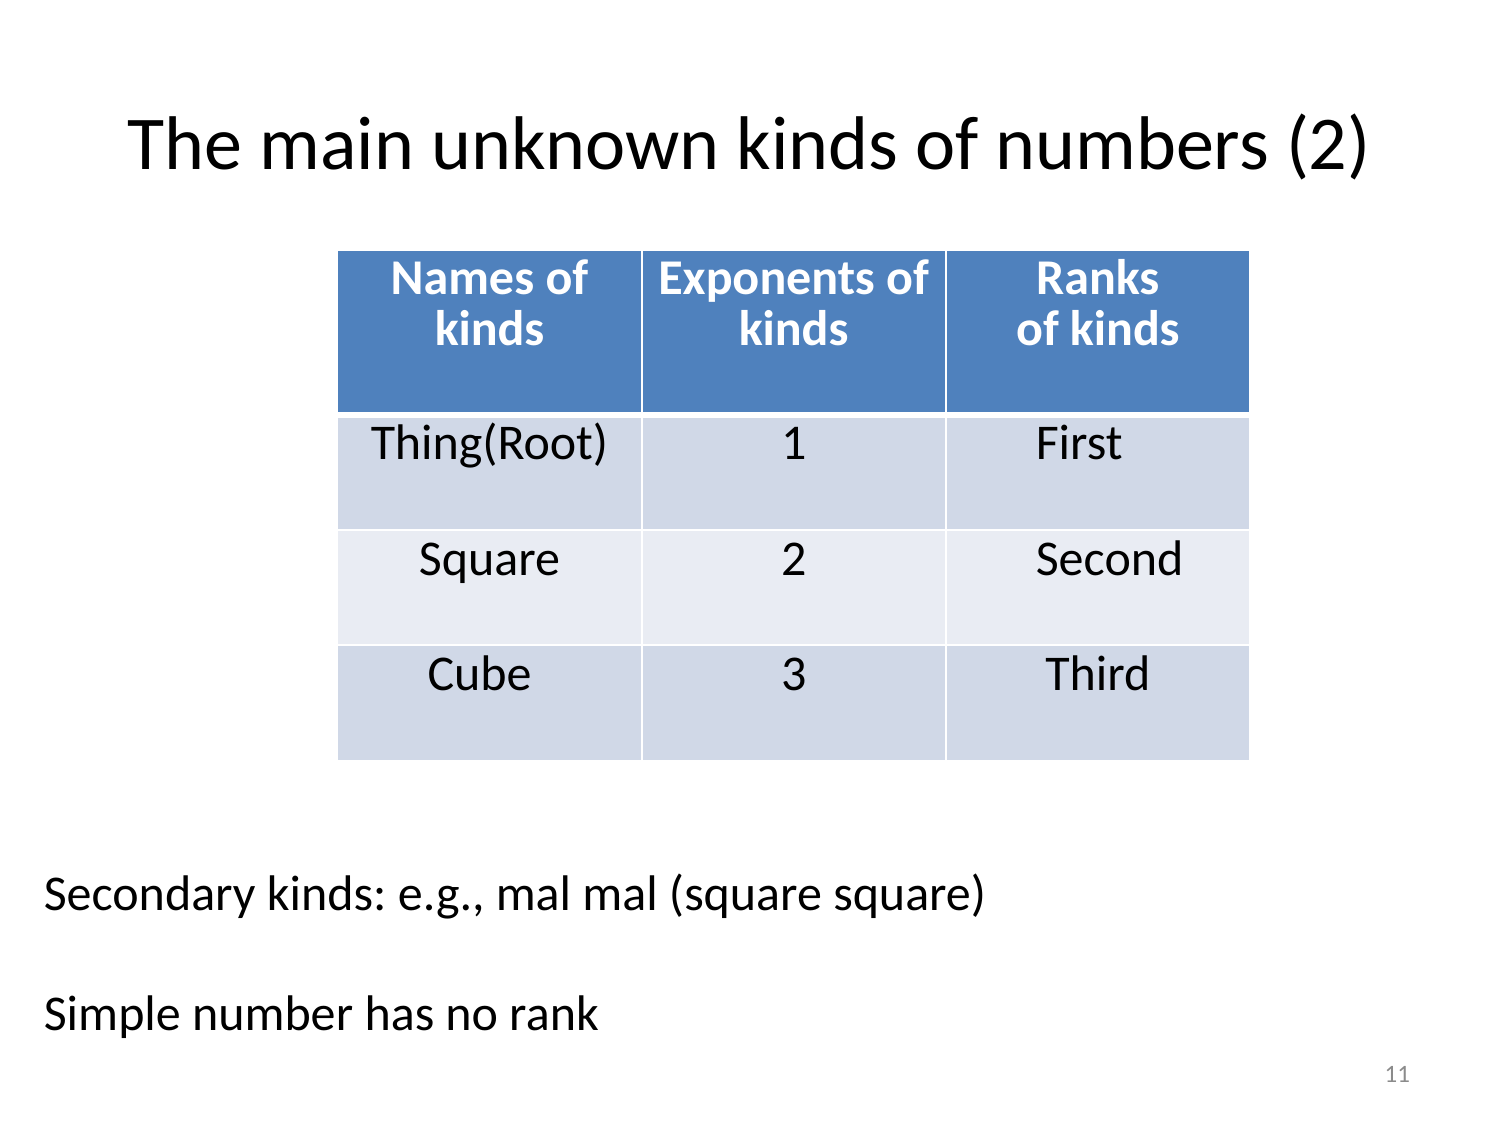

# The main unknown kinds of numbers (2)
| Names of kinds | Exponents of kinds | Ranks of kinds |
| --- | --- | --- |
| Thing(Root) | 1 | First |
| Square | 2 | Second |
| Cube | 3 | Third |
Secondary kinds: e.g., mal mal (square square)

Simple number has no rank
11